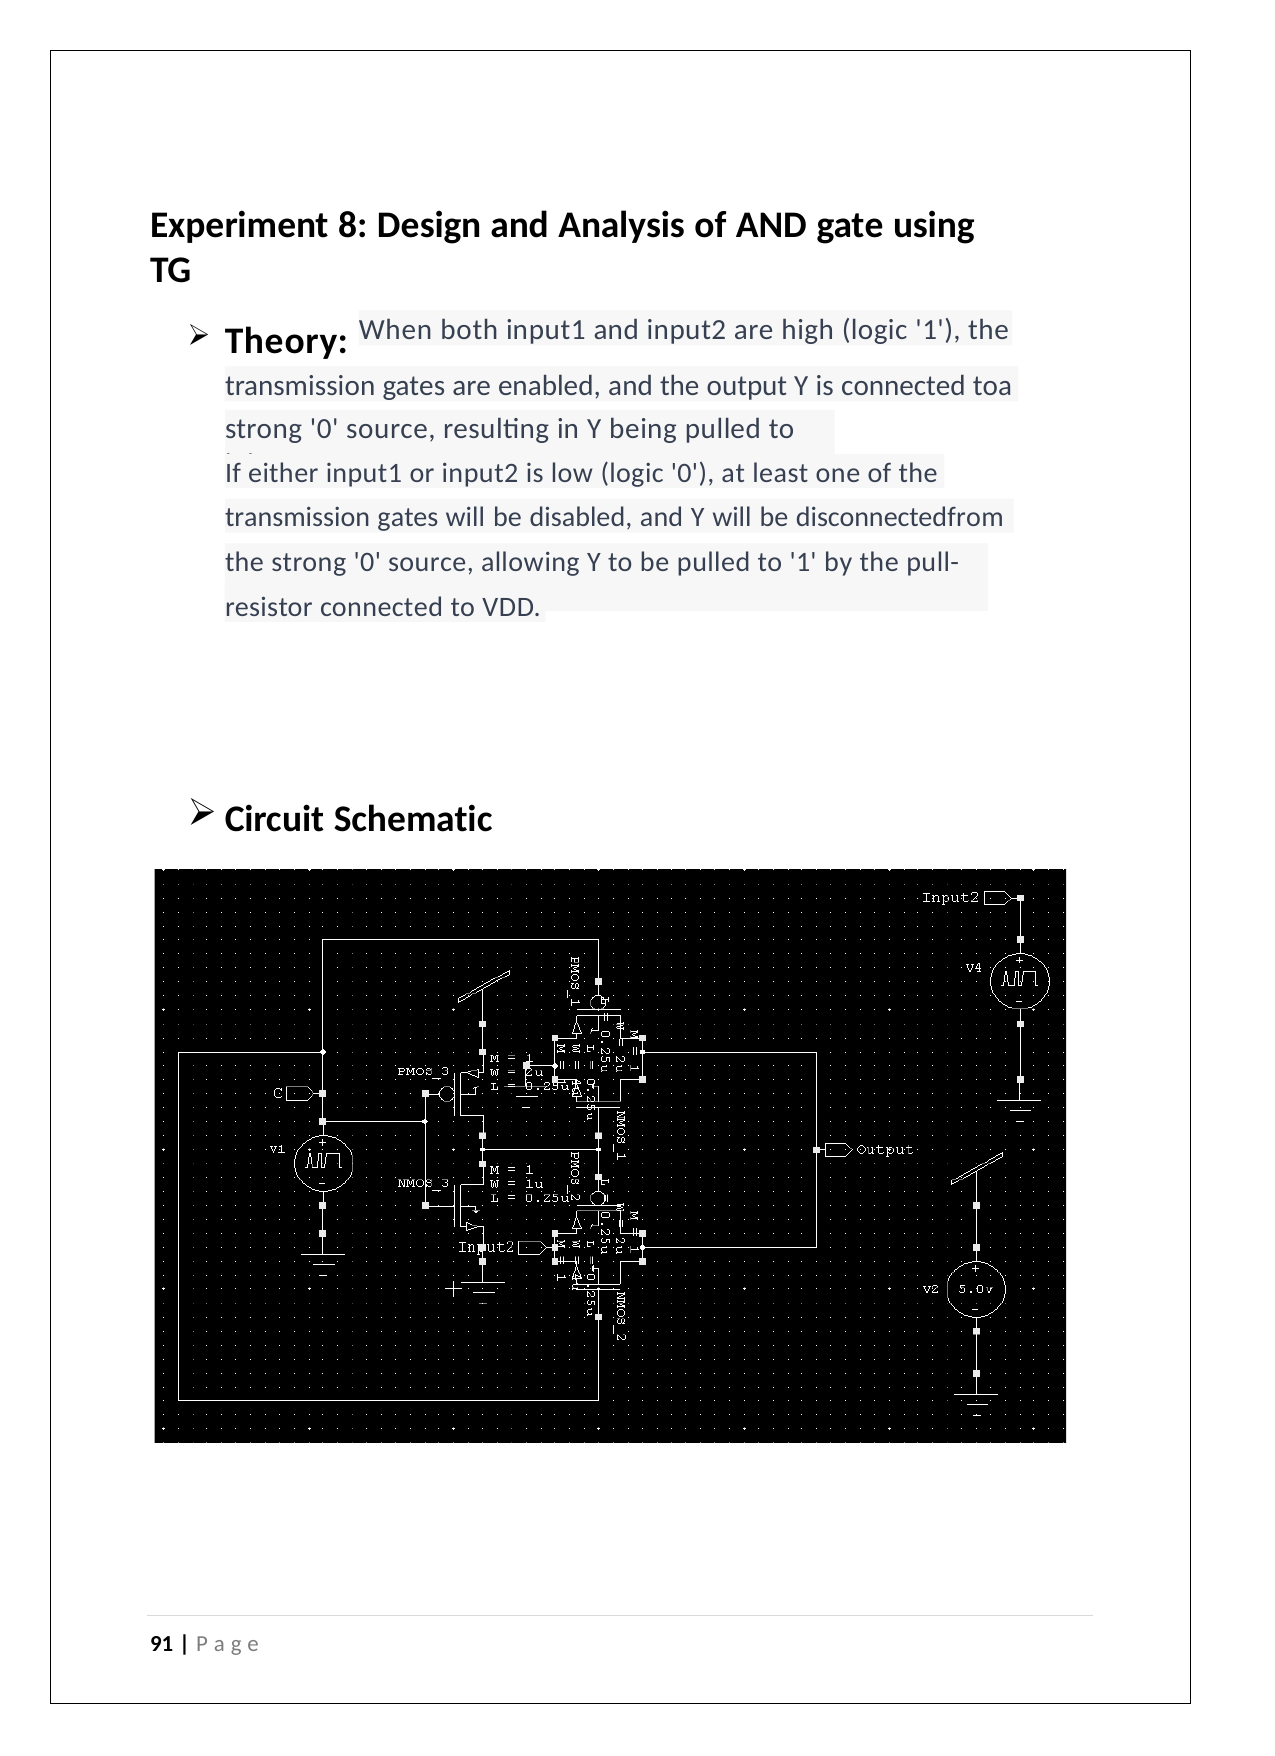

Experiment 8: Design and Analysis of AND gate using TG
When both input1 and input2 are high (logic '1'), the
Theory:
transmission gates are enabled, and the output Y is connected toa
strong '0' source, resulting in Y being pulled to '0'.
If either input1 or input2 is low (logic '0'), at least one of the
transmission gates will be disabled, and Y will be disconnectedfrom
the strong '0' source, allowing Y to be pulled to '1' by the pull-up
resistor connected to VDD.
Circuit Schematic

91 | P a g e